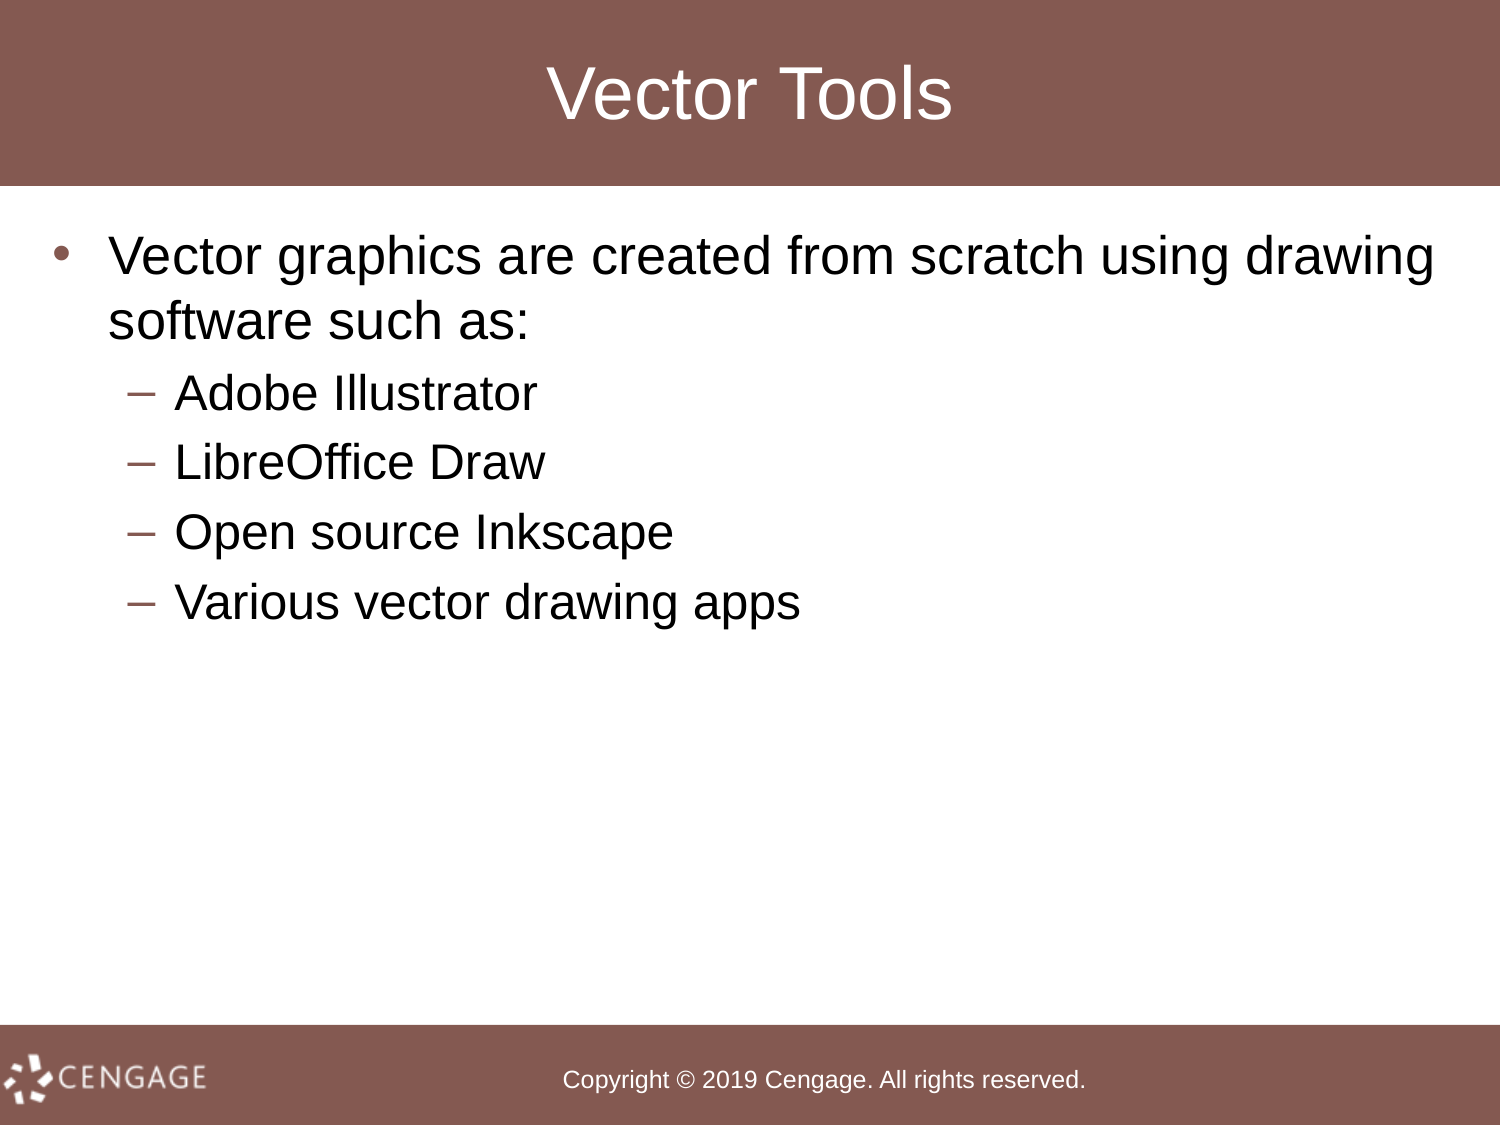

# Vector Tools
Vector graphics are created from scratch using drawing software such as:
Adobe Illustrator
LibreOffice Draw
Open source Inkscape
Various vector drawing apps